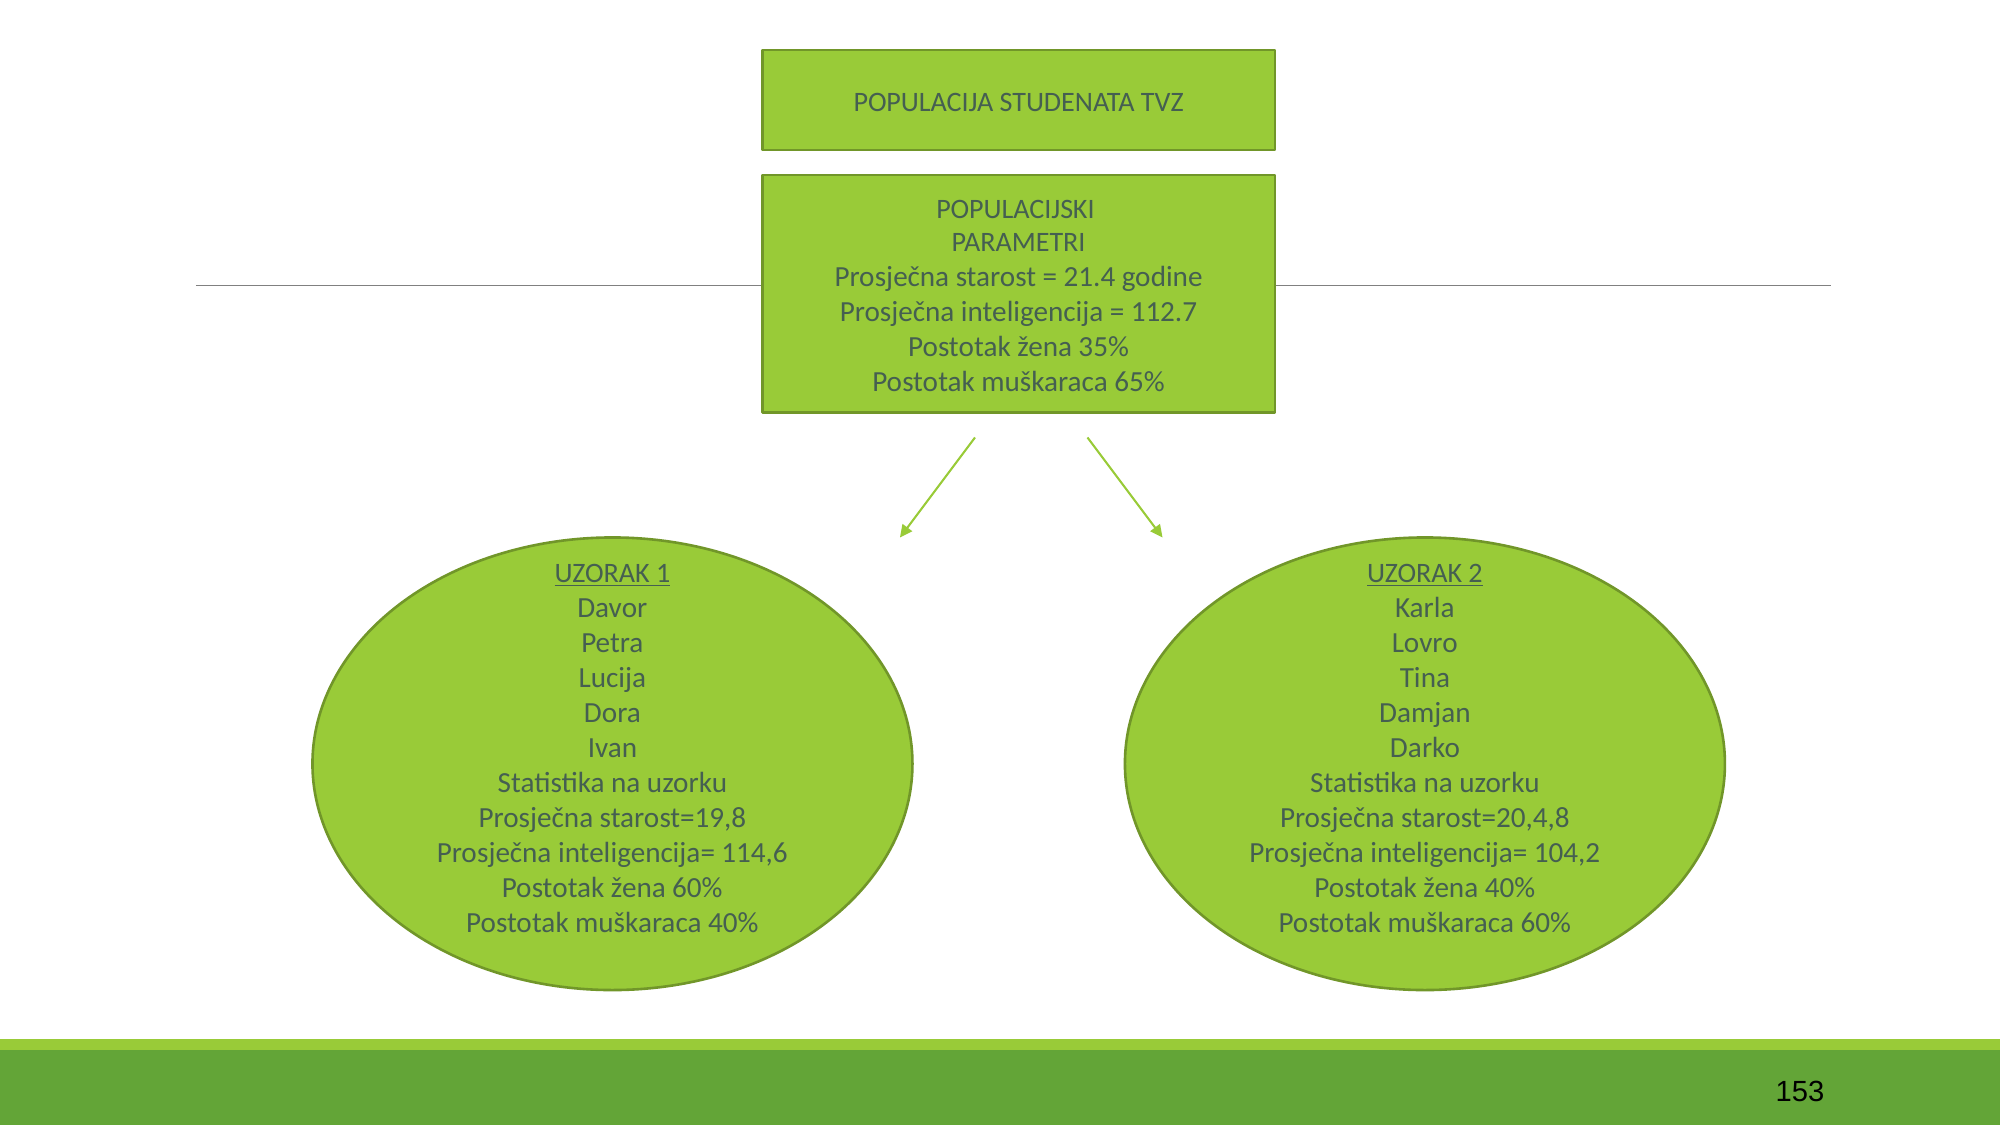

POPULACIJA STUDENATA TVZ

POPULACIJSKI
PARAMETRI
Prosječna starost = 21.4 godine
Prosječna inteligencija = 112.7
Postotak žena 35%
Postotak muškaraca 65%

UZORAK 2
Karla
Lovro
Tina
Damjan
Darko
Statistika na uzorku
Prosječna starost=20,4,8
Prosječna inteligencija= 104,2
Postotak žena 40%
Postotak muškaraca 60%

UZORAK 1
Davor
Petra
Lucija
Dora
Ivan
Statistika na uzorku
Prosječna starost=19,8
Prosječna inteligencija= 114,6
Postotak žena 60%
Postotak muškaraca 40%

153